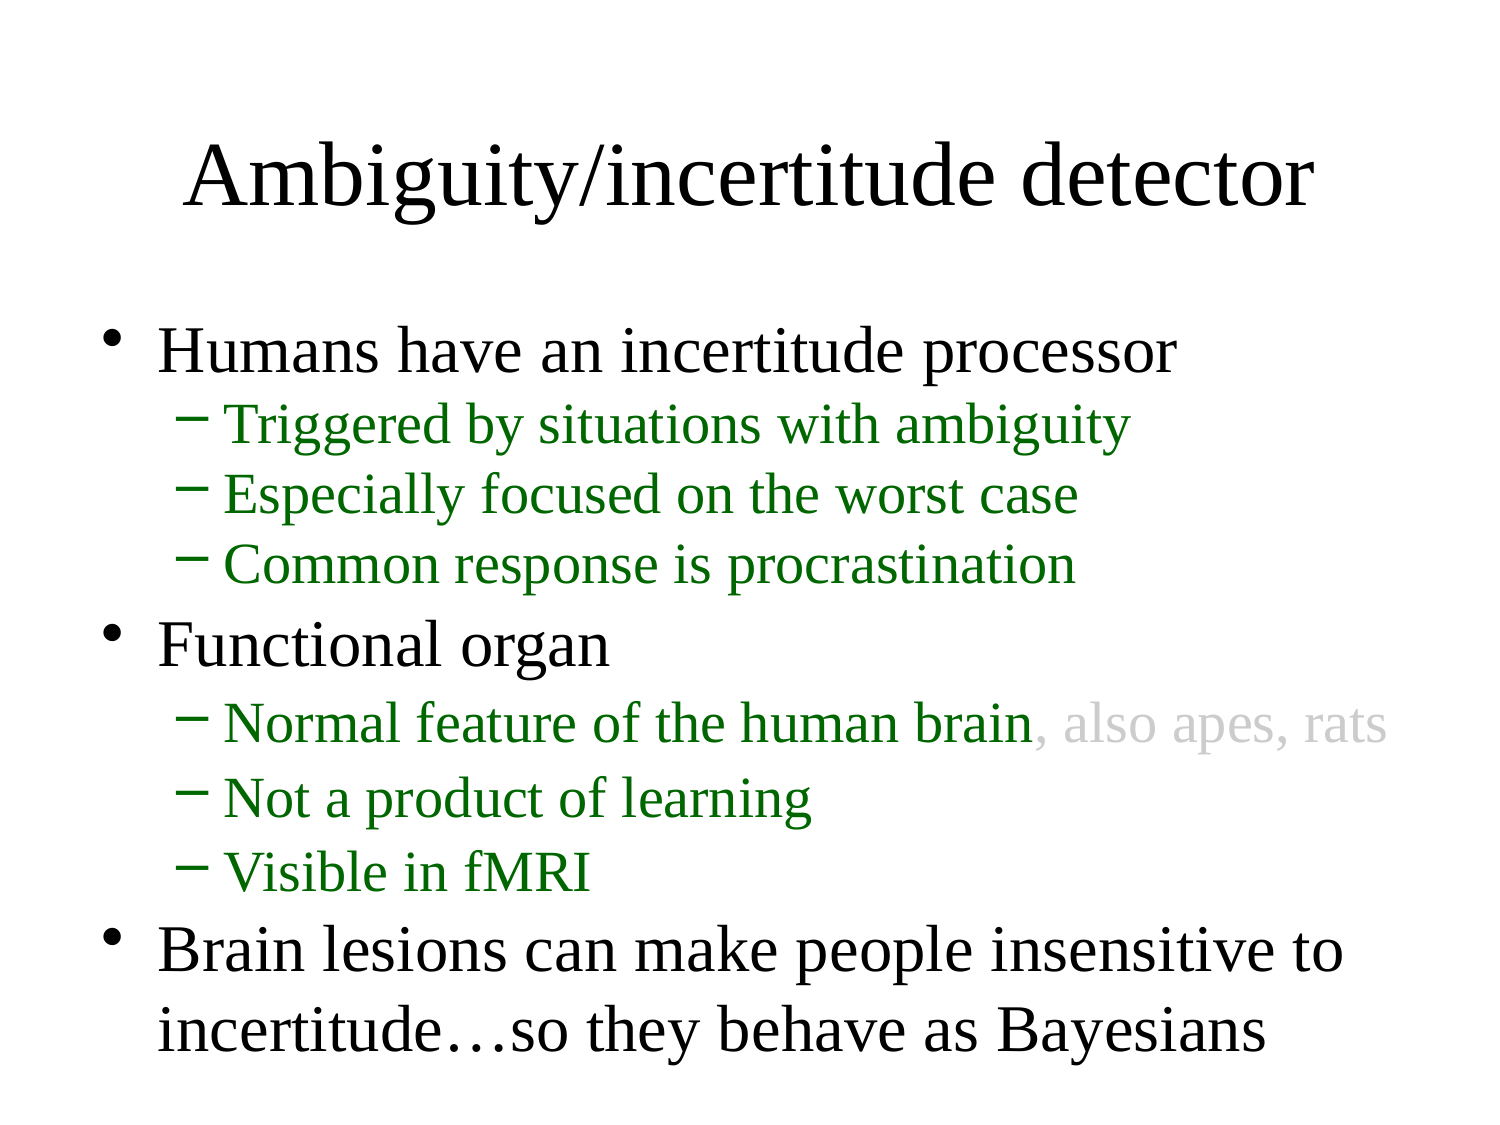

Ambiguity/incertitude detector
Humans have an incertitude processor
Triggered by situations with ambiguity
Especially focused on the worst case
Common response is procrastination
Functional organ
Normal feature of the human brain, also apes, rats
Not a product of learning
Visible in fMRI
Brain lesions can make people insensitive to incertitude…so they behave as Bayesians
Functional brain imaging suggests there is a general neural circuit responding to degrees of uncertainty
Ambiguity in decisions correlates with brain activity in the amygdala and orbitofrontal cortex, and negatively with a striatal system
Activity associated with risk has been seen in the anterior insula, orbitofrontal cortex and striatum, in the anterior insula and ventral striatum, and in the dorsolateral prefrontal cortex and posterior parietal cortex
Activity associated with ambiguity has been seen in the posterior part of the inferior frontal sulcus, orbitofrontal cortex, amygdala, and dorsomedial prefrontal cortex

Subjects with orbitofrontal lesions were insensitive to the level of ambiguity and made decisions that conform with the norms of Bayesian decision theory